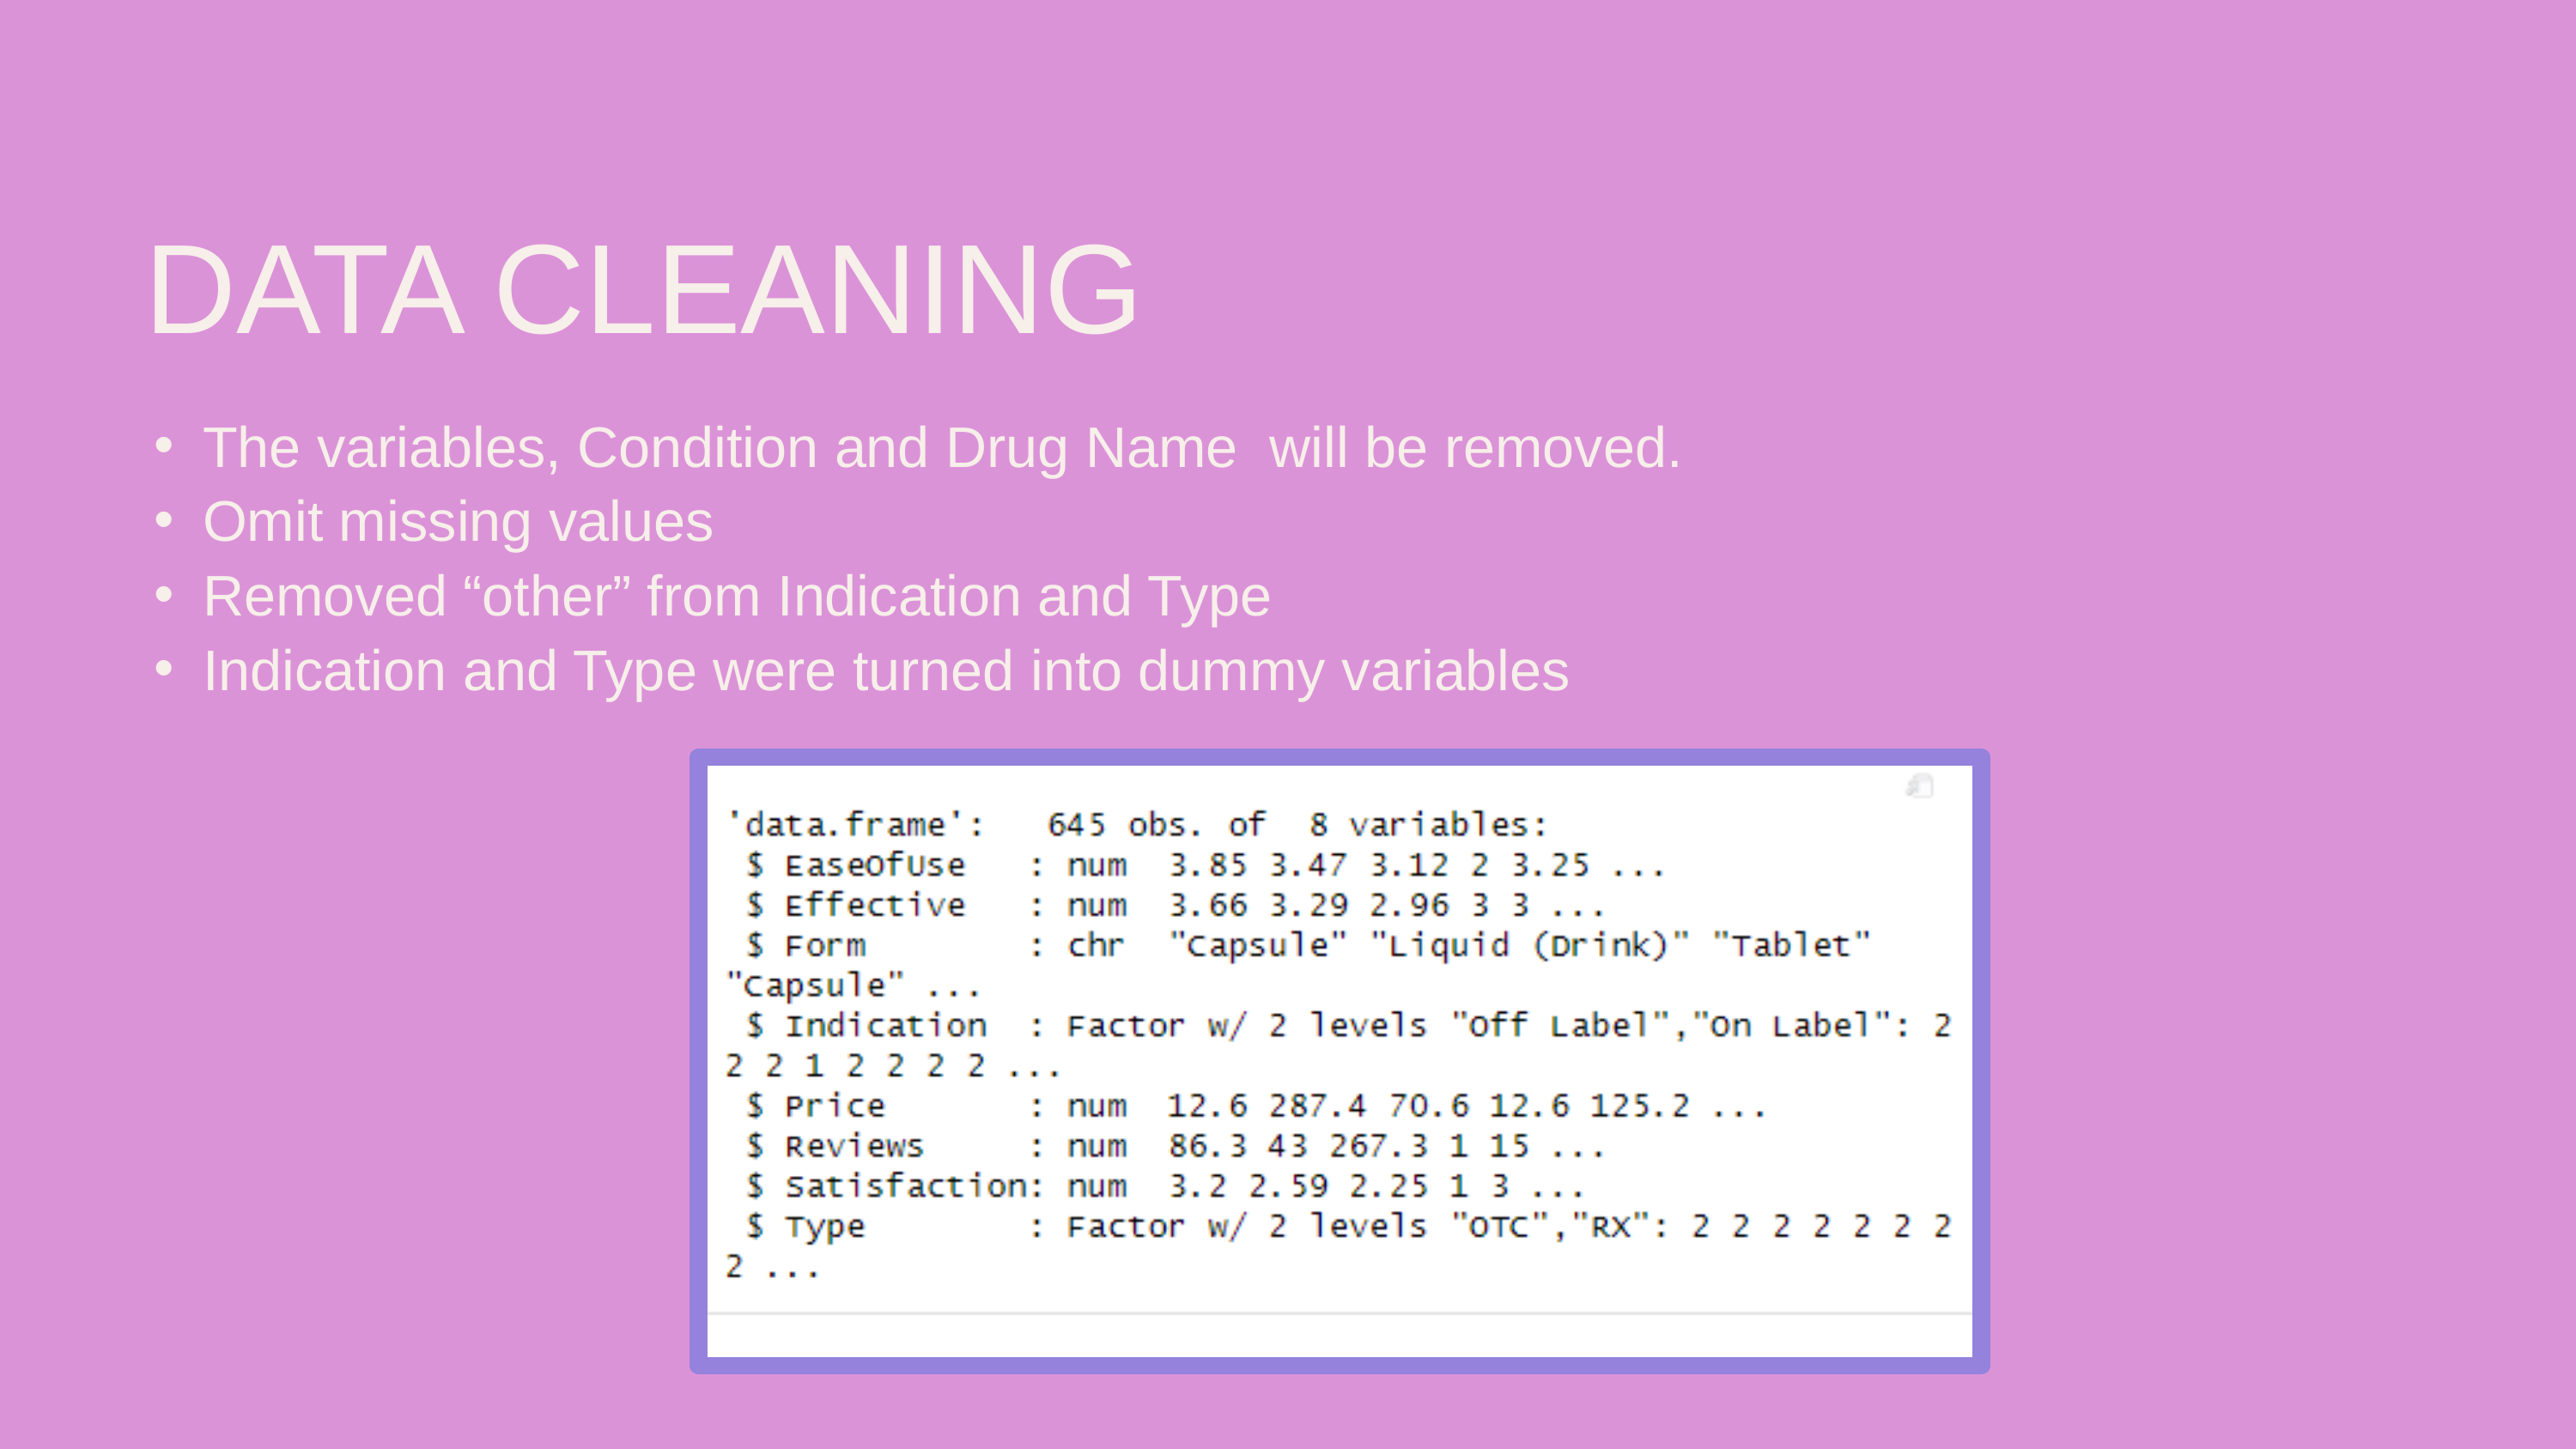

DATA CLEANING
The variables, Condition and Drug Name  will be removed.
Omit missing values
Removed “other” from Indication and Type
Indication and Type were turned into dummy variables